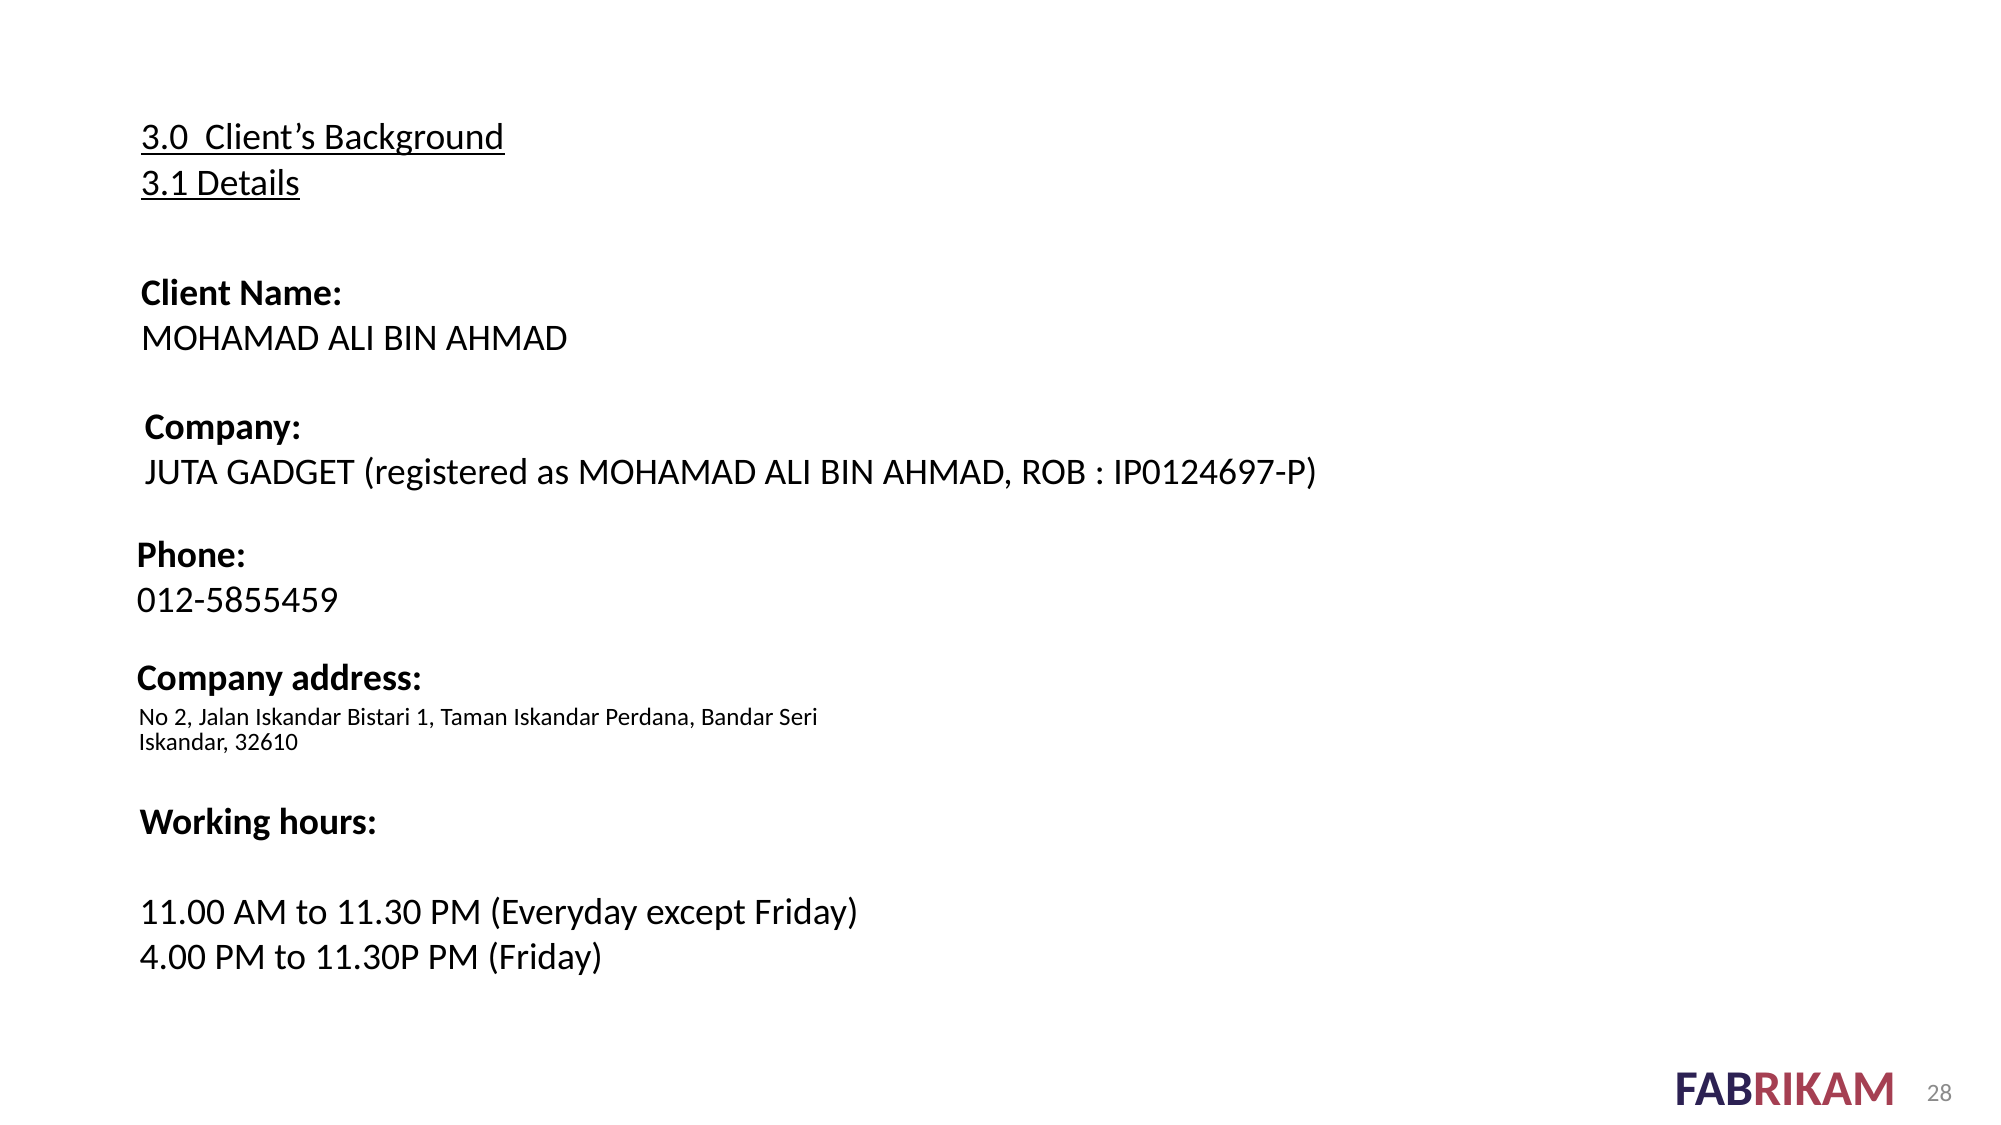

3.0  Client’s Background
3.1 Details

Client Name:
MOHAMAD ALI BIN AHMAD

Company:
JUTA GADGET (registered as MOHAMAD ALI BIN AHMAD, ROB : IP0124697-P)

Phone:
012-5855459

Company address:
| No 2, Jalan Iskandar Bistari 1, Taman Iskandar Perdana, Bandar Seri Iskandar, 32610 |
| --- |

Working hours:
11.00 AM to 11.30 PM (Everyday except Friday)
4.00 PM to 11.30P PM (Friday)

28